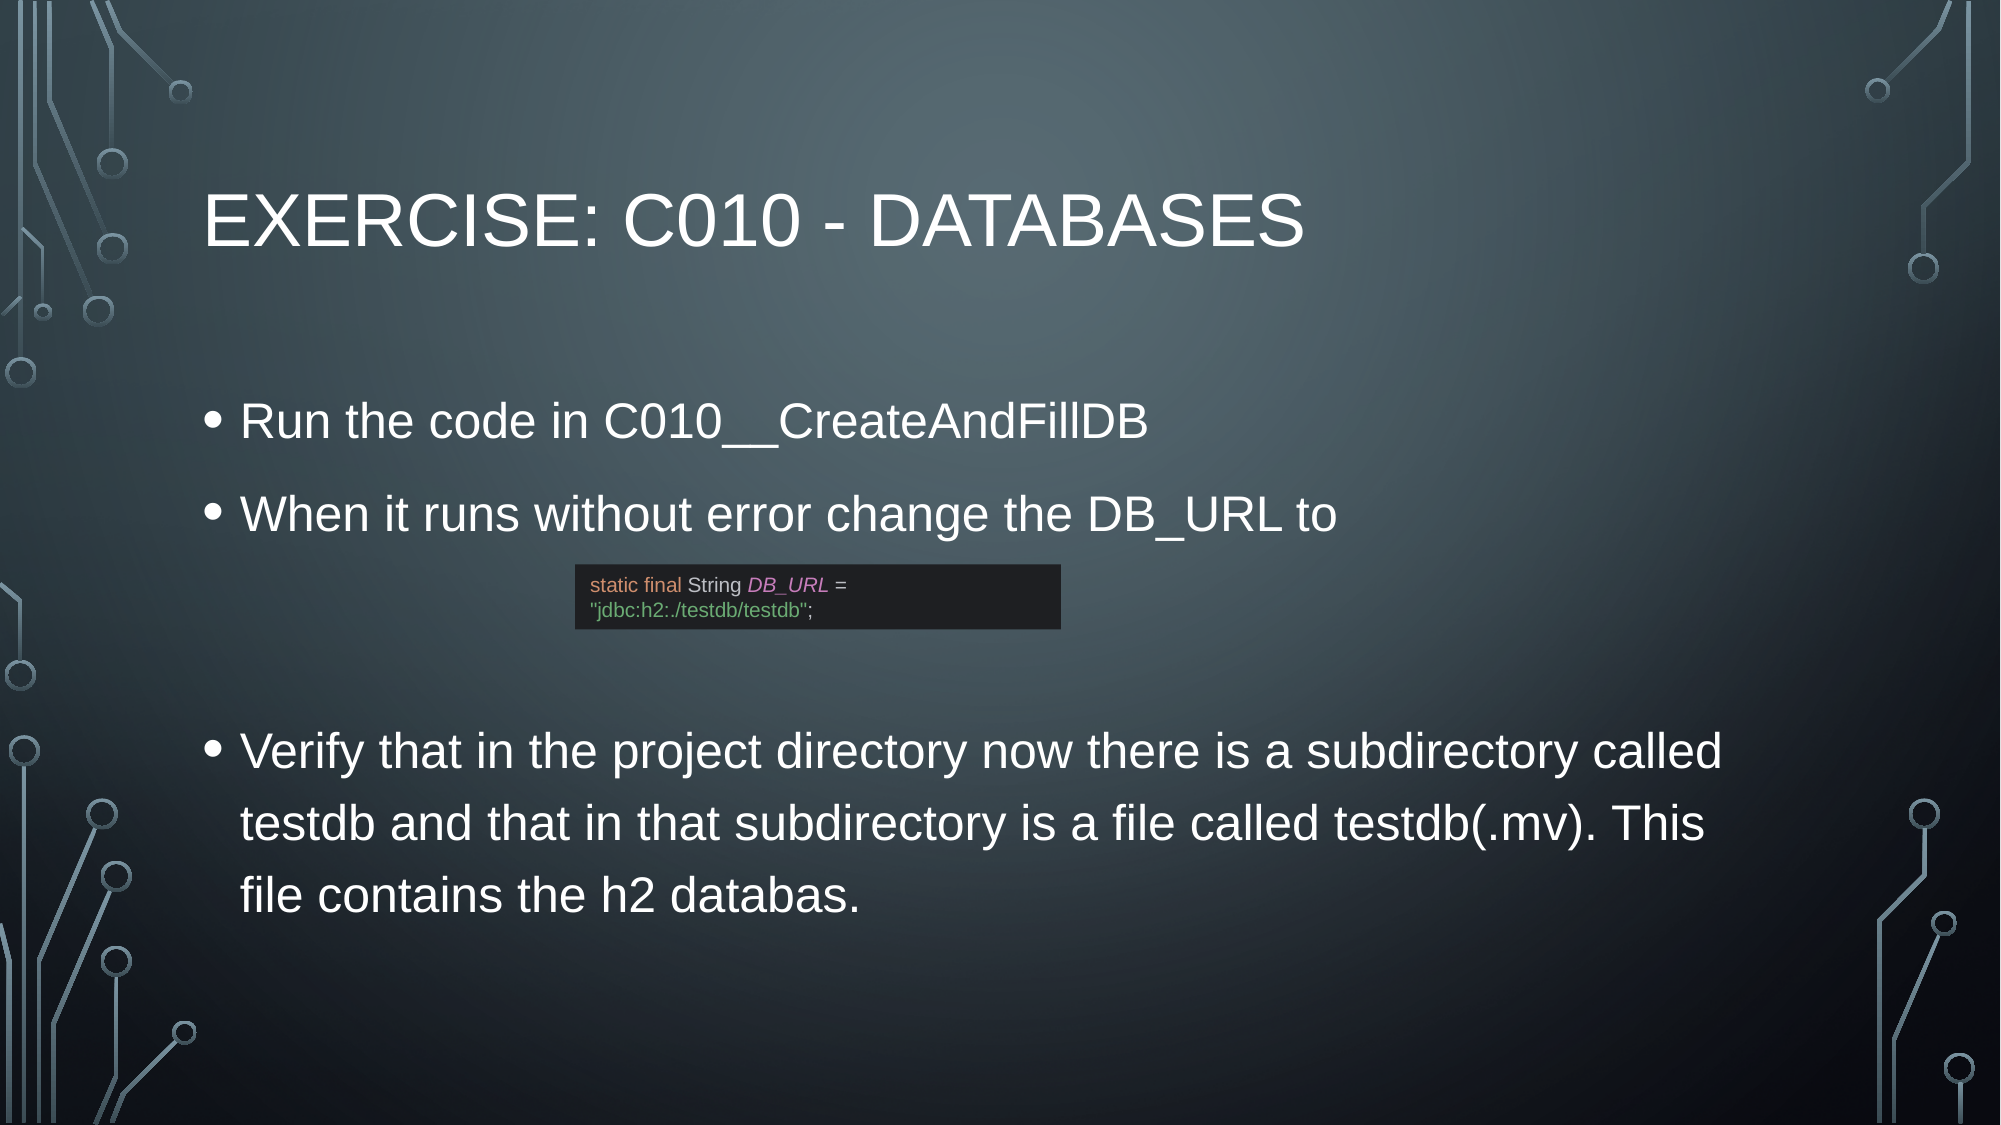

# Exercise: C010 - Databases
Run the code in C010__CreateAndFillDB
When it runs without error change the DB_URL to
Verify that in the project directory now there is a subdirectory called testdb and that in that subdirectory is a file called testdb(.mv). This file contains the h2 databas.
static final String DB_URL = "jdbc:h2:./testdb/testdb";